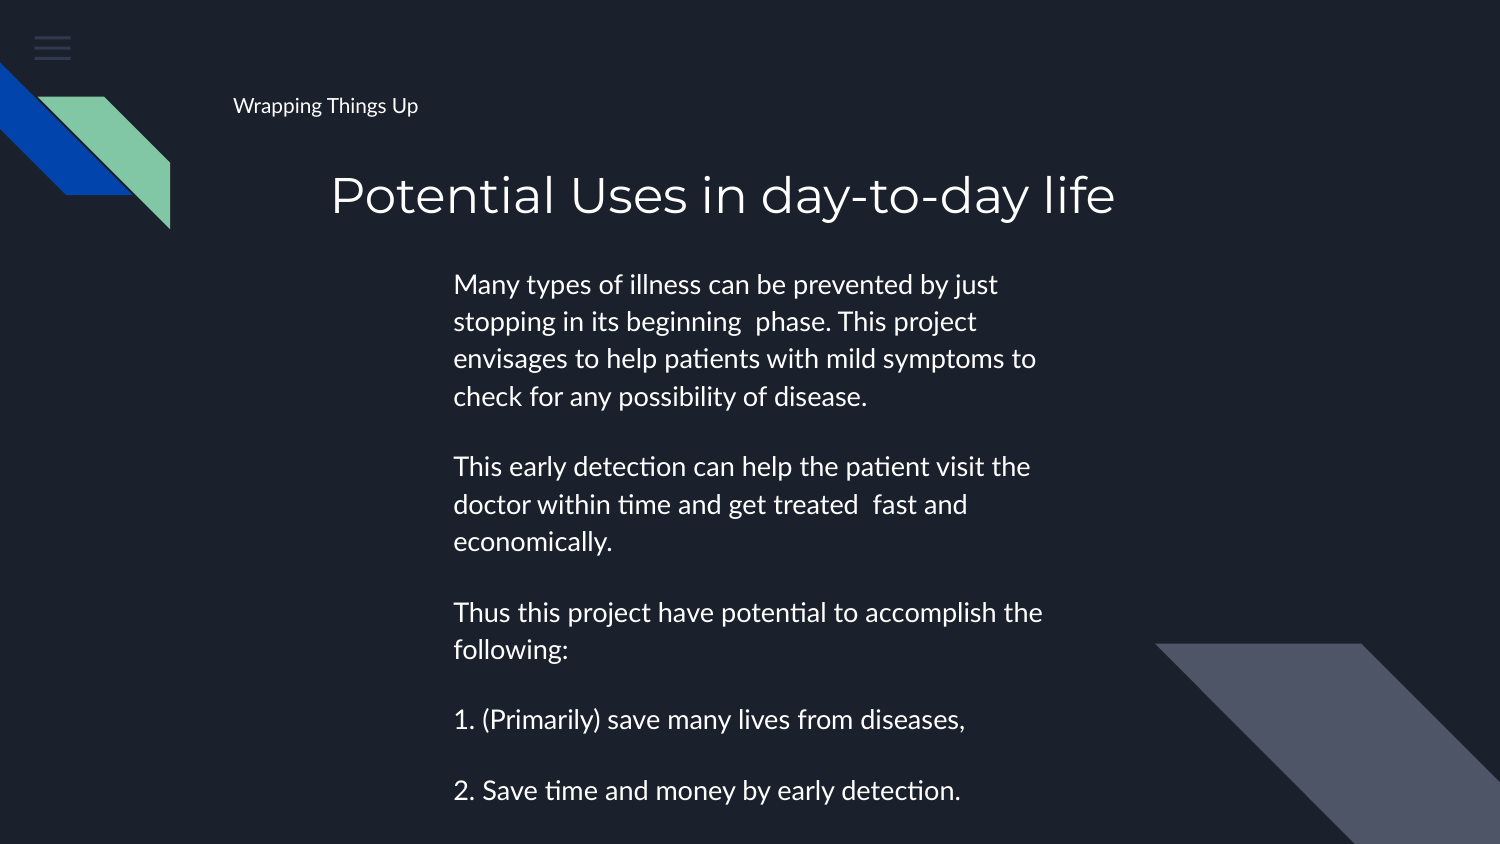

# Wrapping Things Up
Potential Uses in day-to-day life
Many types of illness can be prevented by just stopping in its beginning  phase. This project envisages to help patients with mild symptoms to check for any possibility of disease.
This early detection can help the patient visit the doctor within time and get treated  fast and economically.
Thus this project have potential to accomplish the following:
1. (Primarily) save many lives from diseases,
2. Save time and money by early detection.